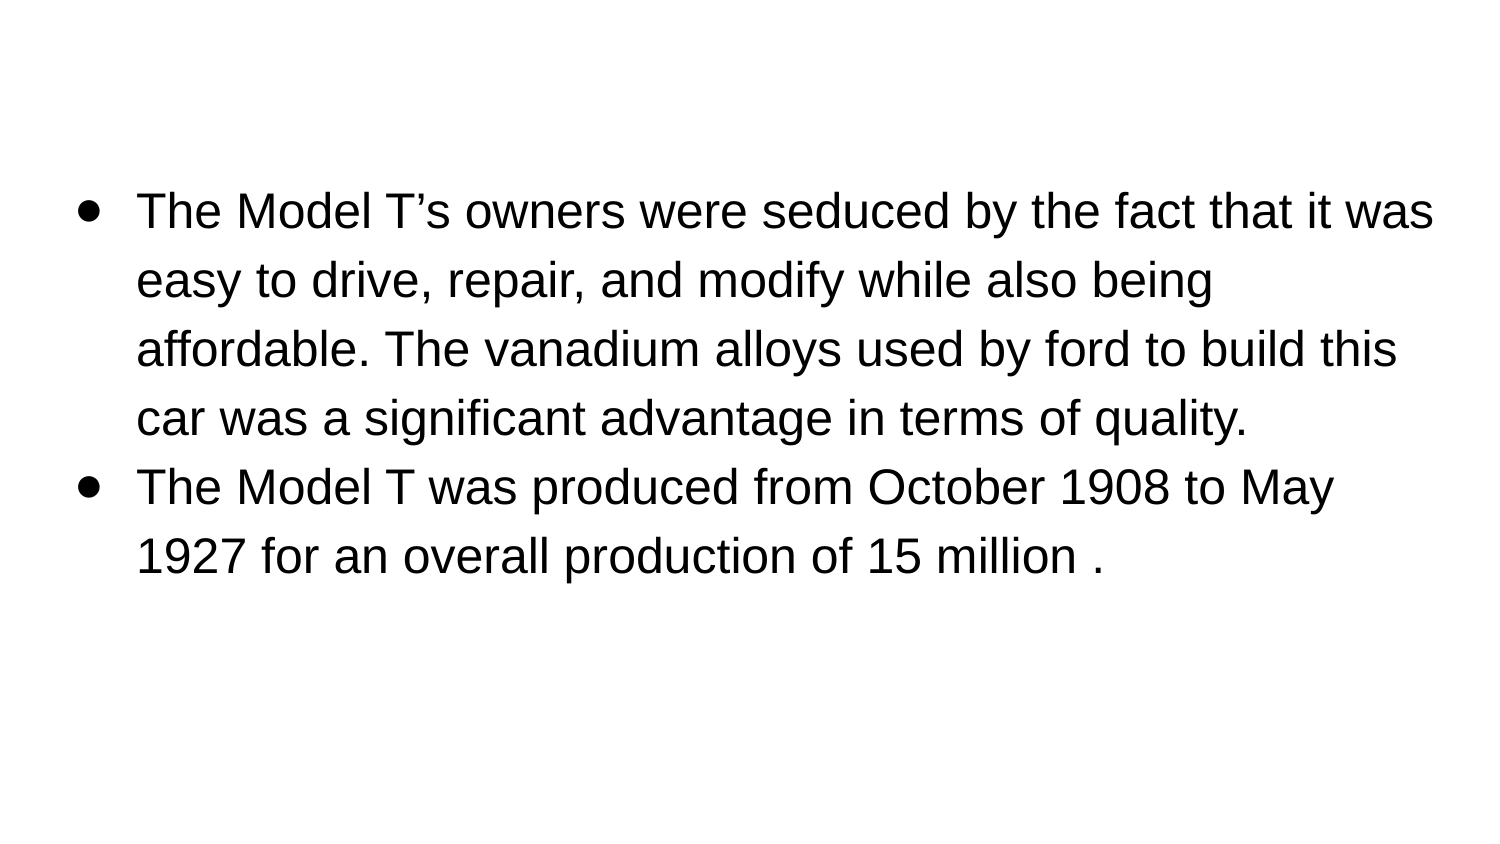

# The Model T’s owners were seduced by the fact that it was easy to drive, repair, and modify while also being affordable. The vanadium alloys used by ford to build this car was a significant advantage in terms of quality.
The Model T was produced from October 1908 to May 1927 for an overall production of 15 million .